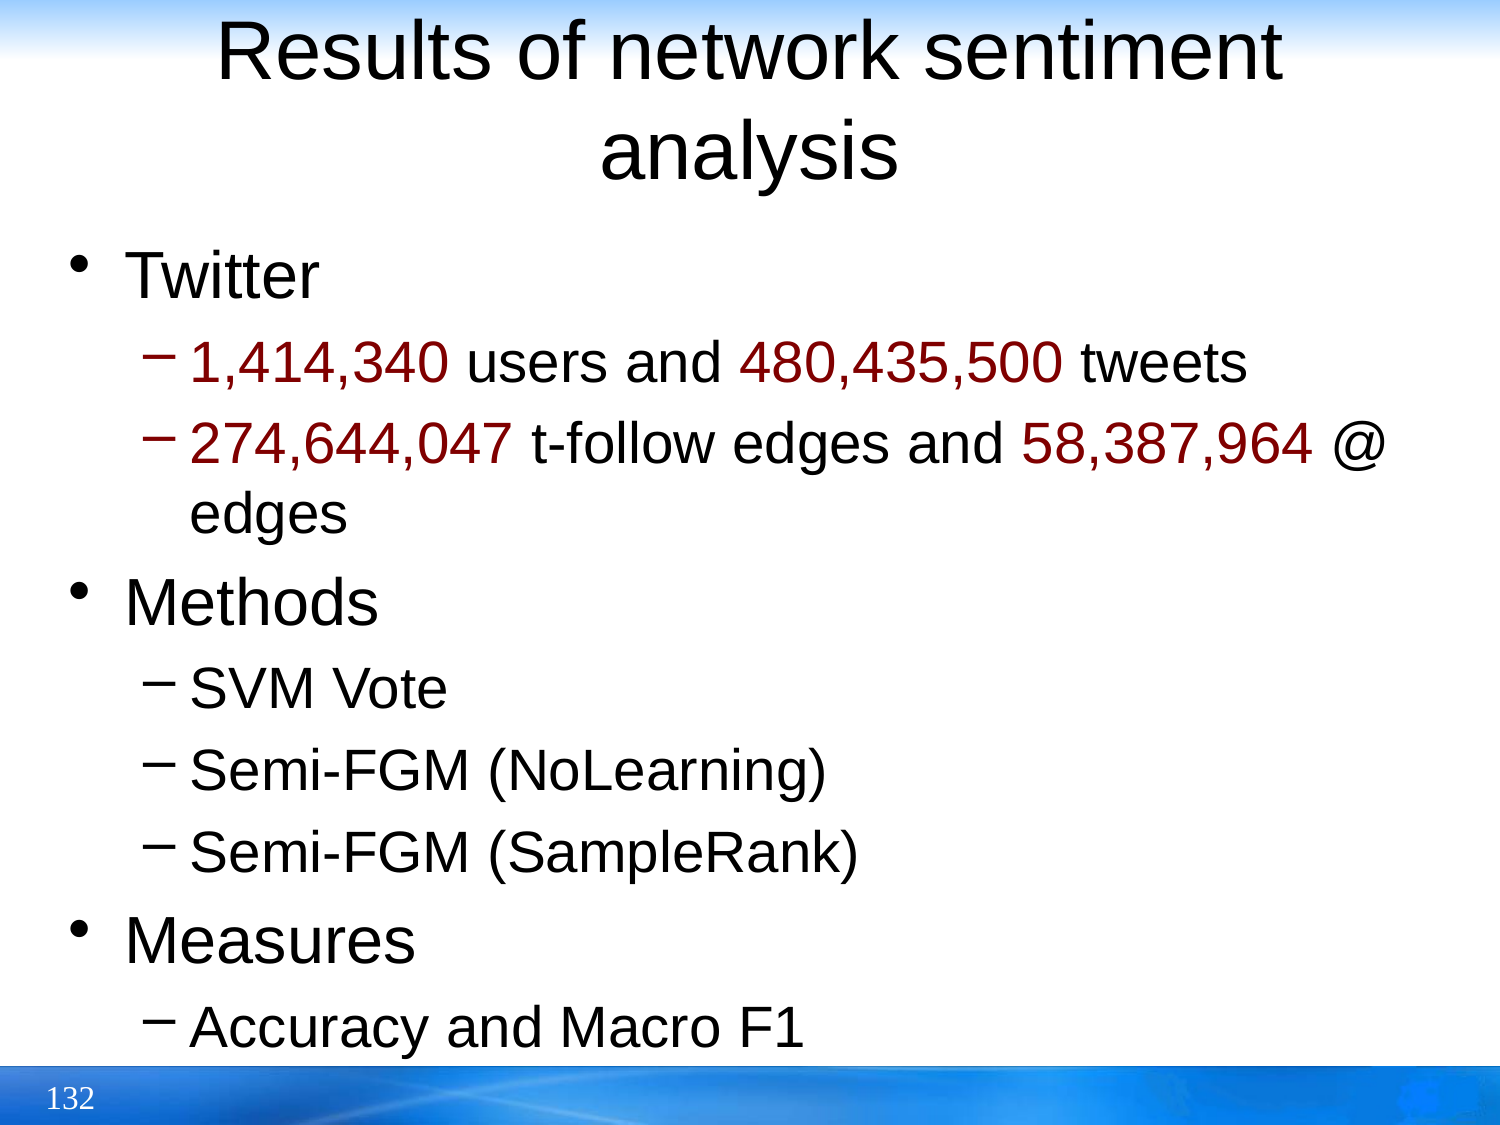

# Results of network sentiment analysis
Twitter
1,414,340 users and 480,435,500 tweets
274,644,047 t-follow edges and 58,387,964 @ edges
Methods
SVM Vote
Semi-FGM (NoLearning)
Semi-FGM (SampleRank)
Measures
Accuracy and Macro F1